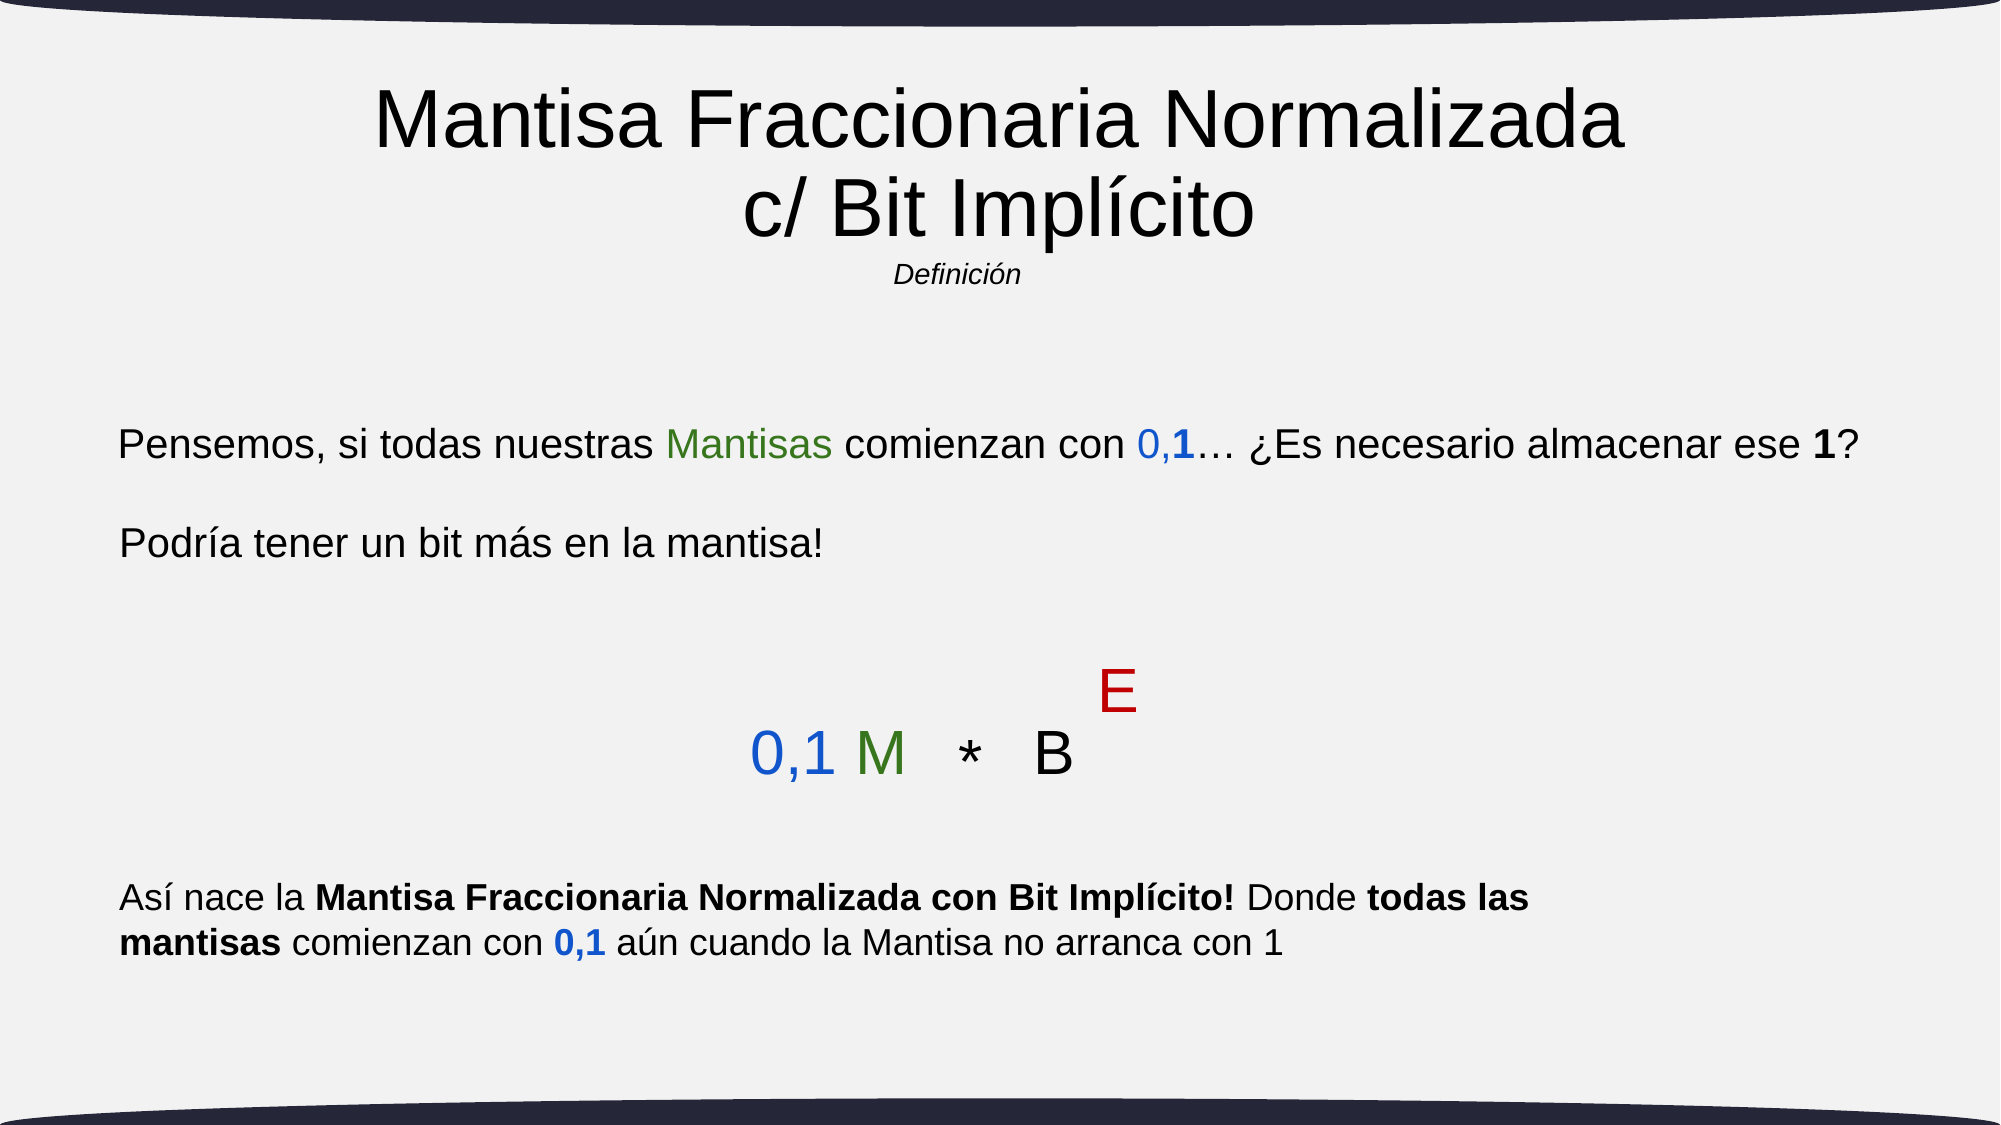

# Mantisa Fraccionaria Normalizada c/ Bit Implícito
Definición
Pensemos, si todas nuestras Mantisas comienzan con 0,1… ¿Es necesario almacenar ese 1?
Podría tener un bit más en la mantisa!

E
0,1
M
B
*
Así nace la Mantisa Fraccionaria Normalizada con Bit Implícito! Donde todas las mantisas comienzan con 0,1 aún cuando la Mantisa no arranca con 1